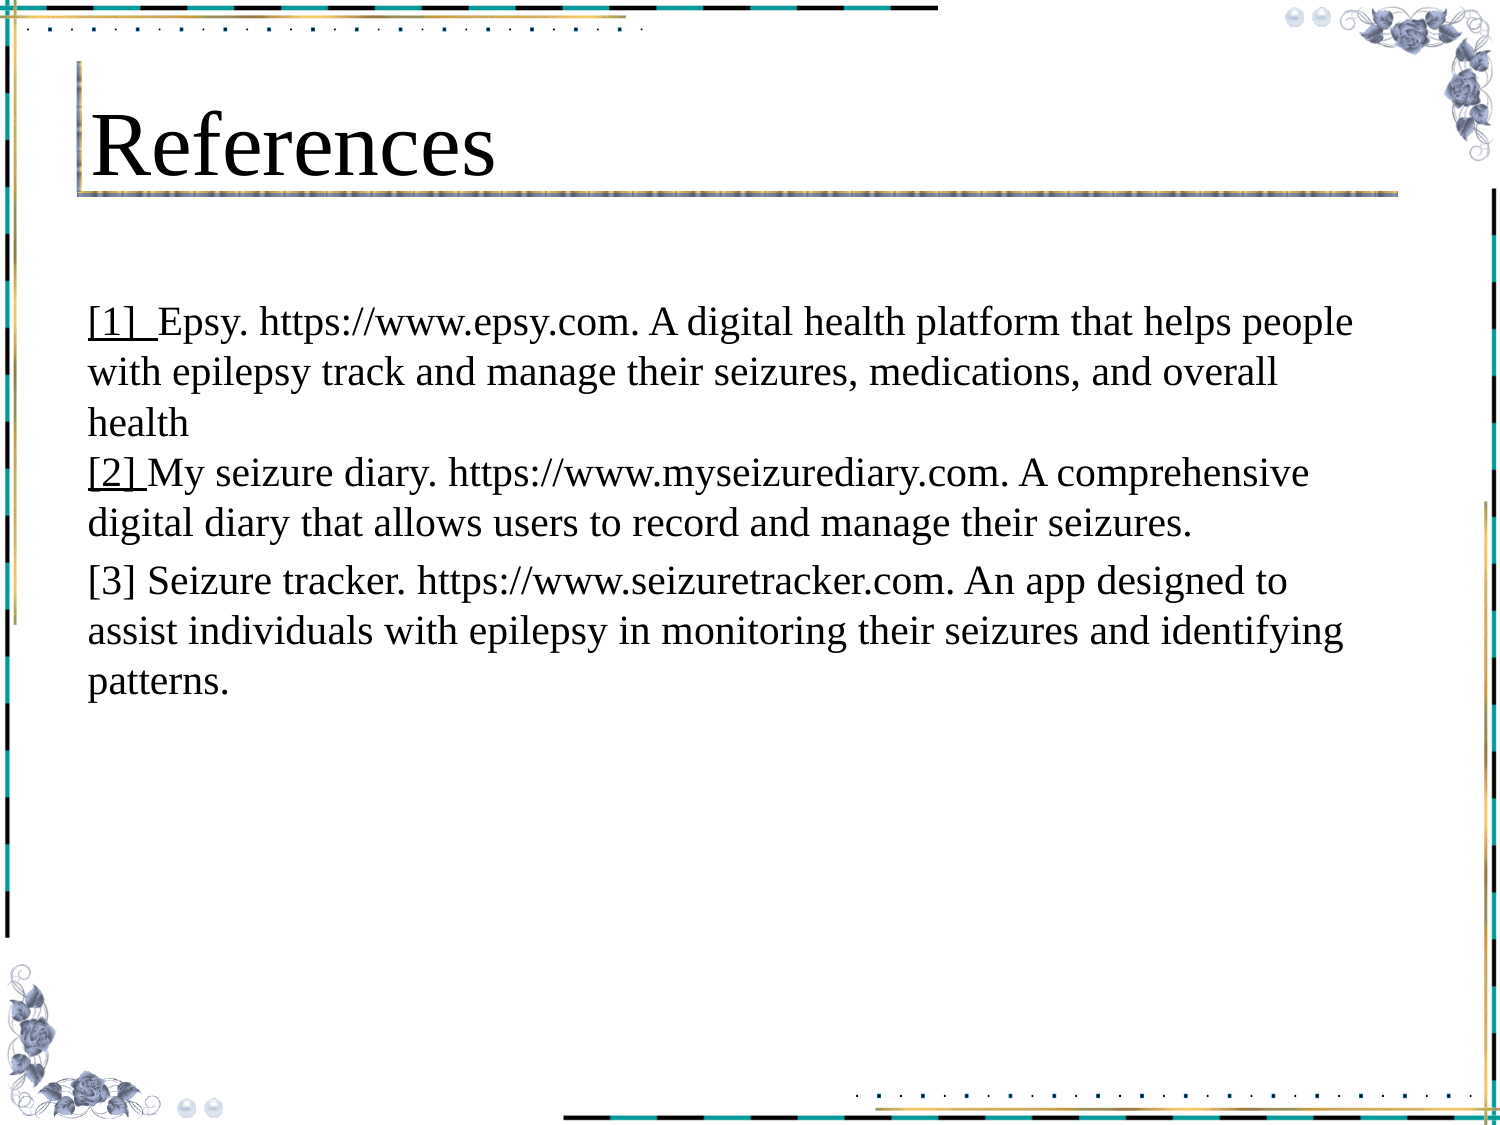

# References
[1]  Epsy. https://www.epsy.com. A digital health platform that helps people with epilepsy track and manage their seizures, medications, and overall health
[2] My seizure diary. https://www.myseizurediary.com. A comprehensive digital diary that allows users to record and manage their seizures.
[3] Seizure tracker. https://www.seizuretracker.com. An app designed to assist individuals with epilepsy in monitoring their seizures and identifying patterns.